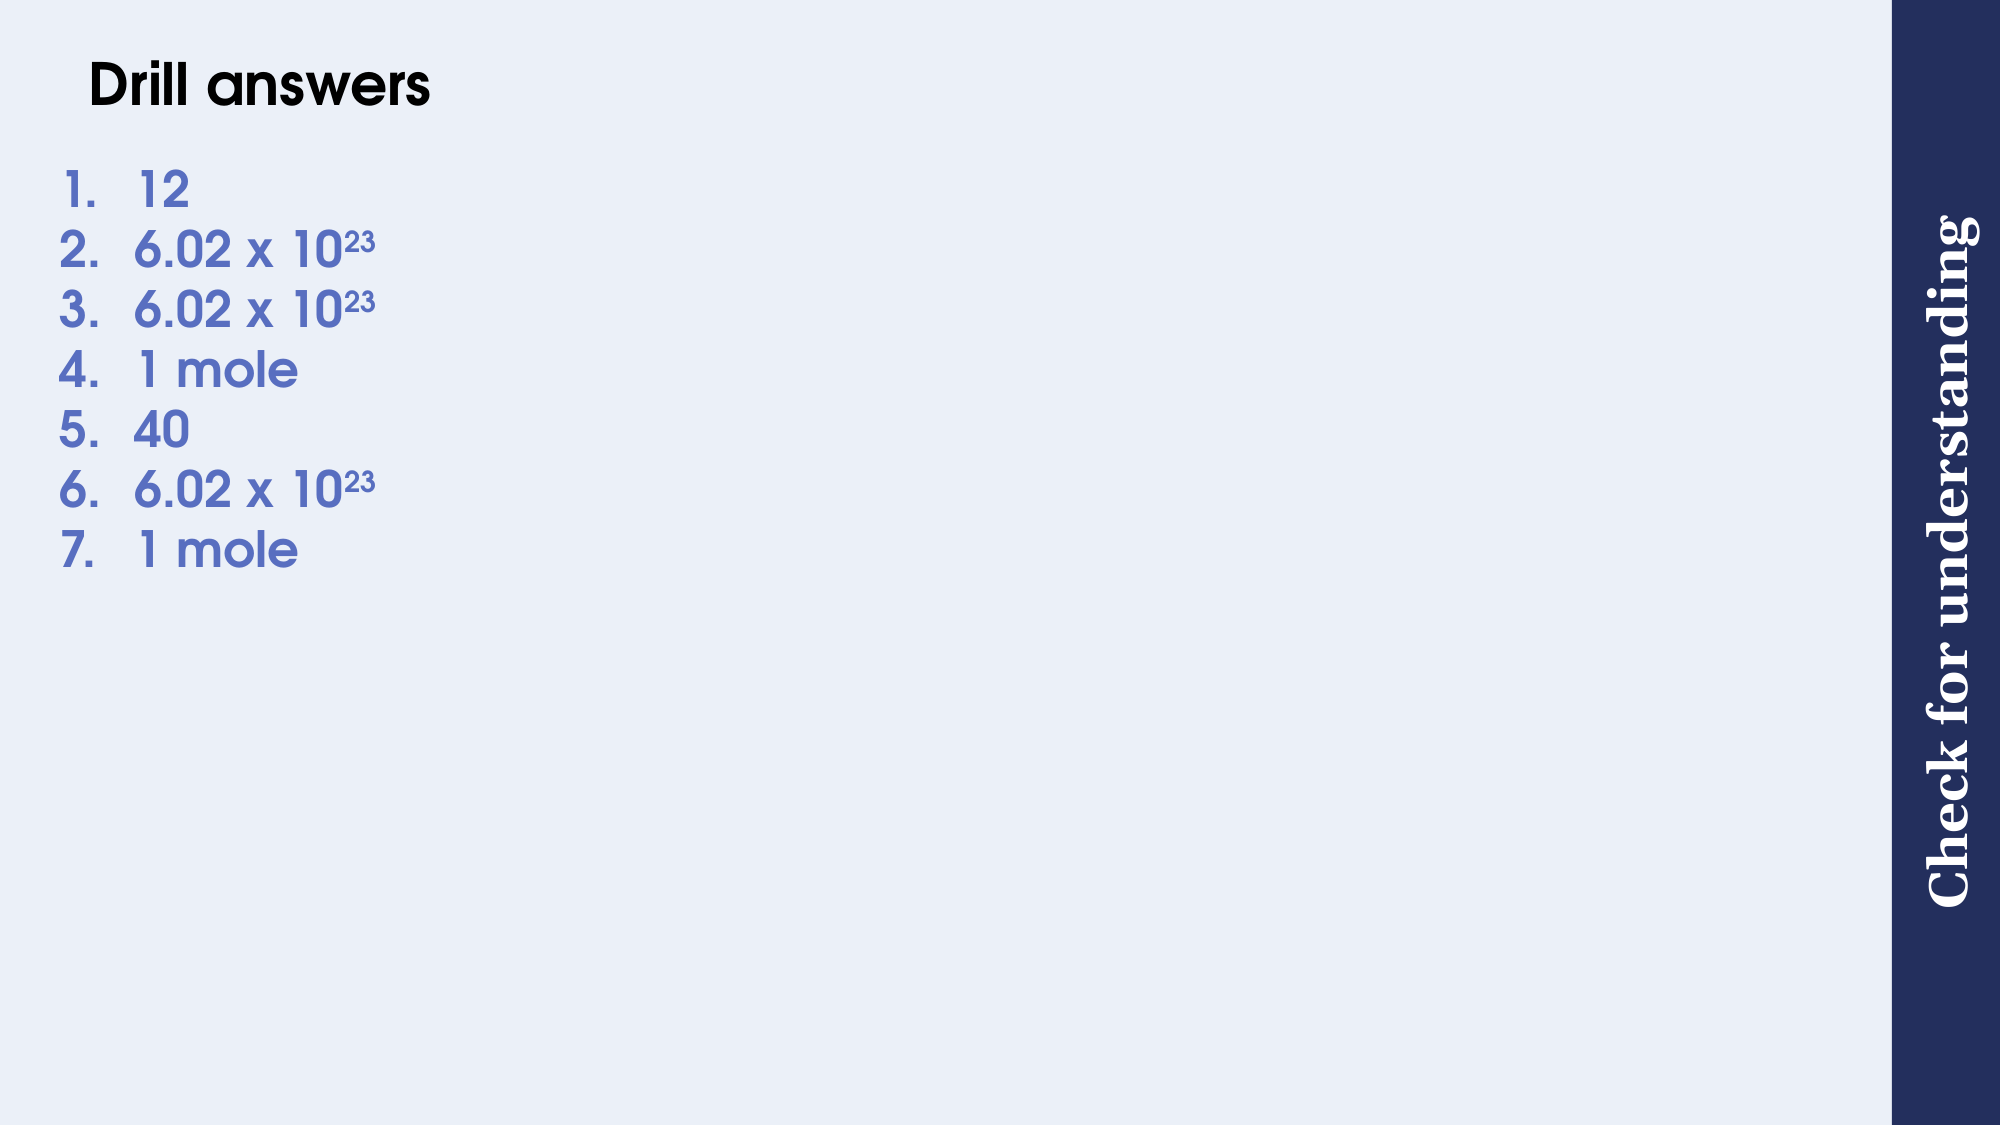

# Drill answers
12
6.02 x 1023
6.02 x 1023
1 mole
40
6.02 x 1023
1 mole